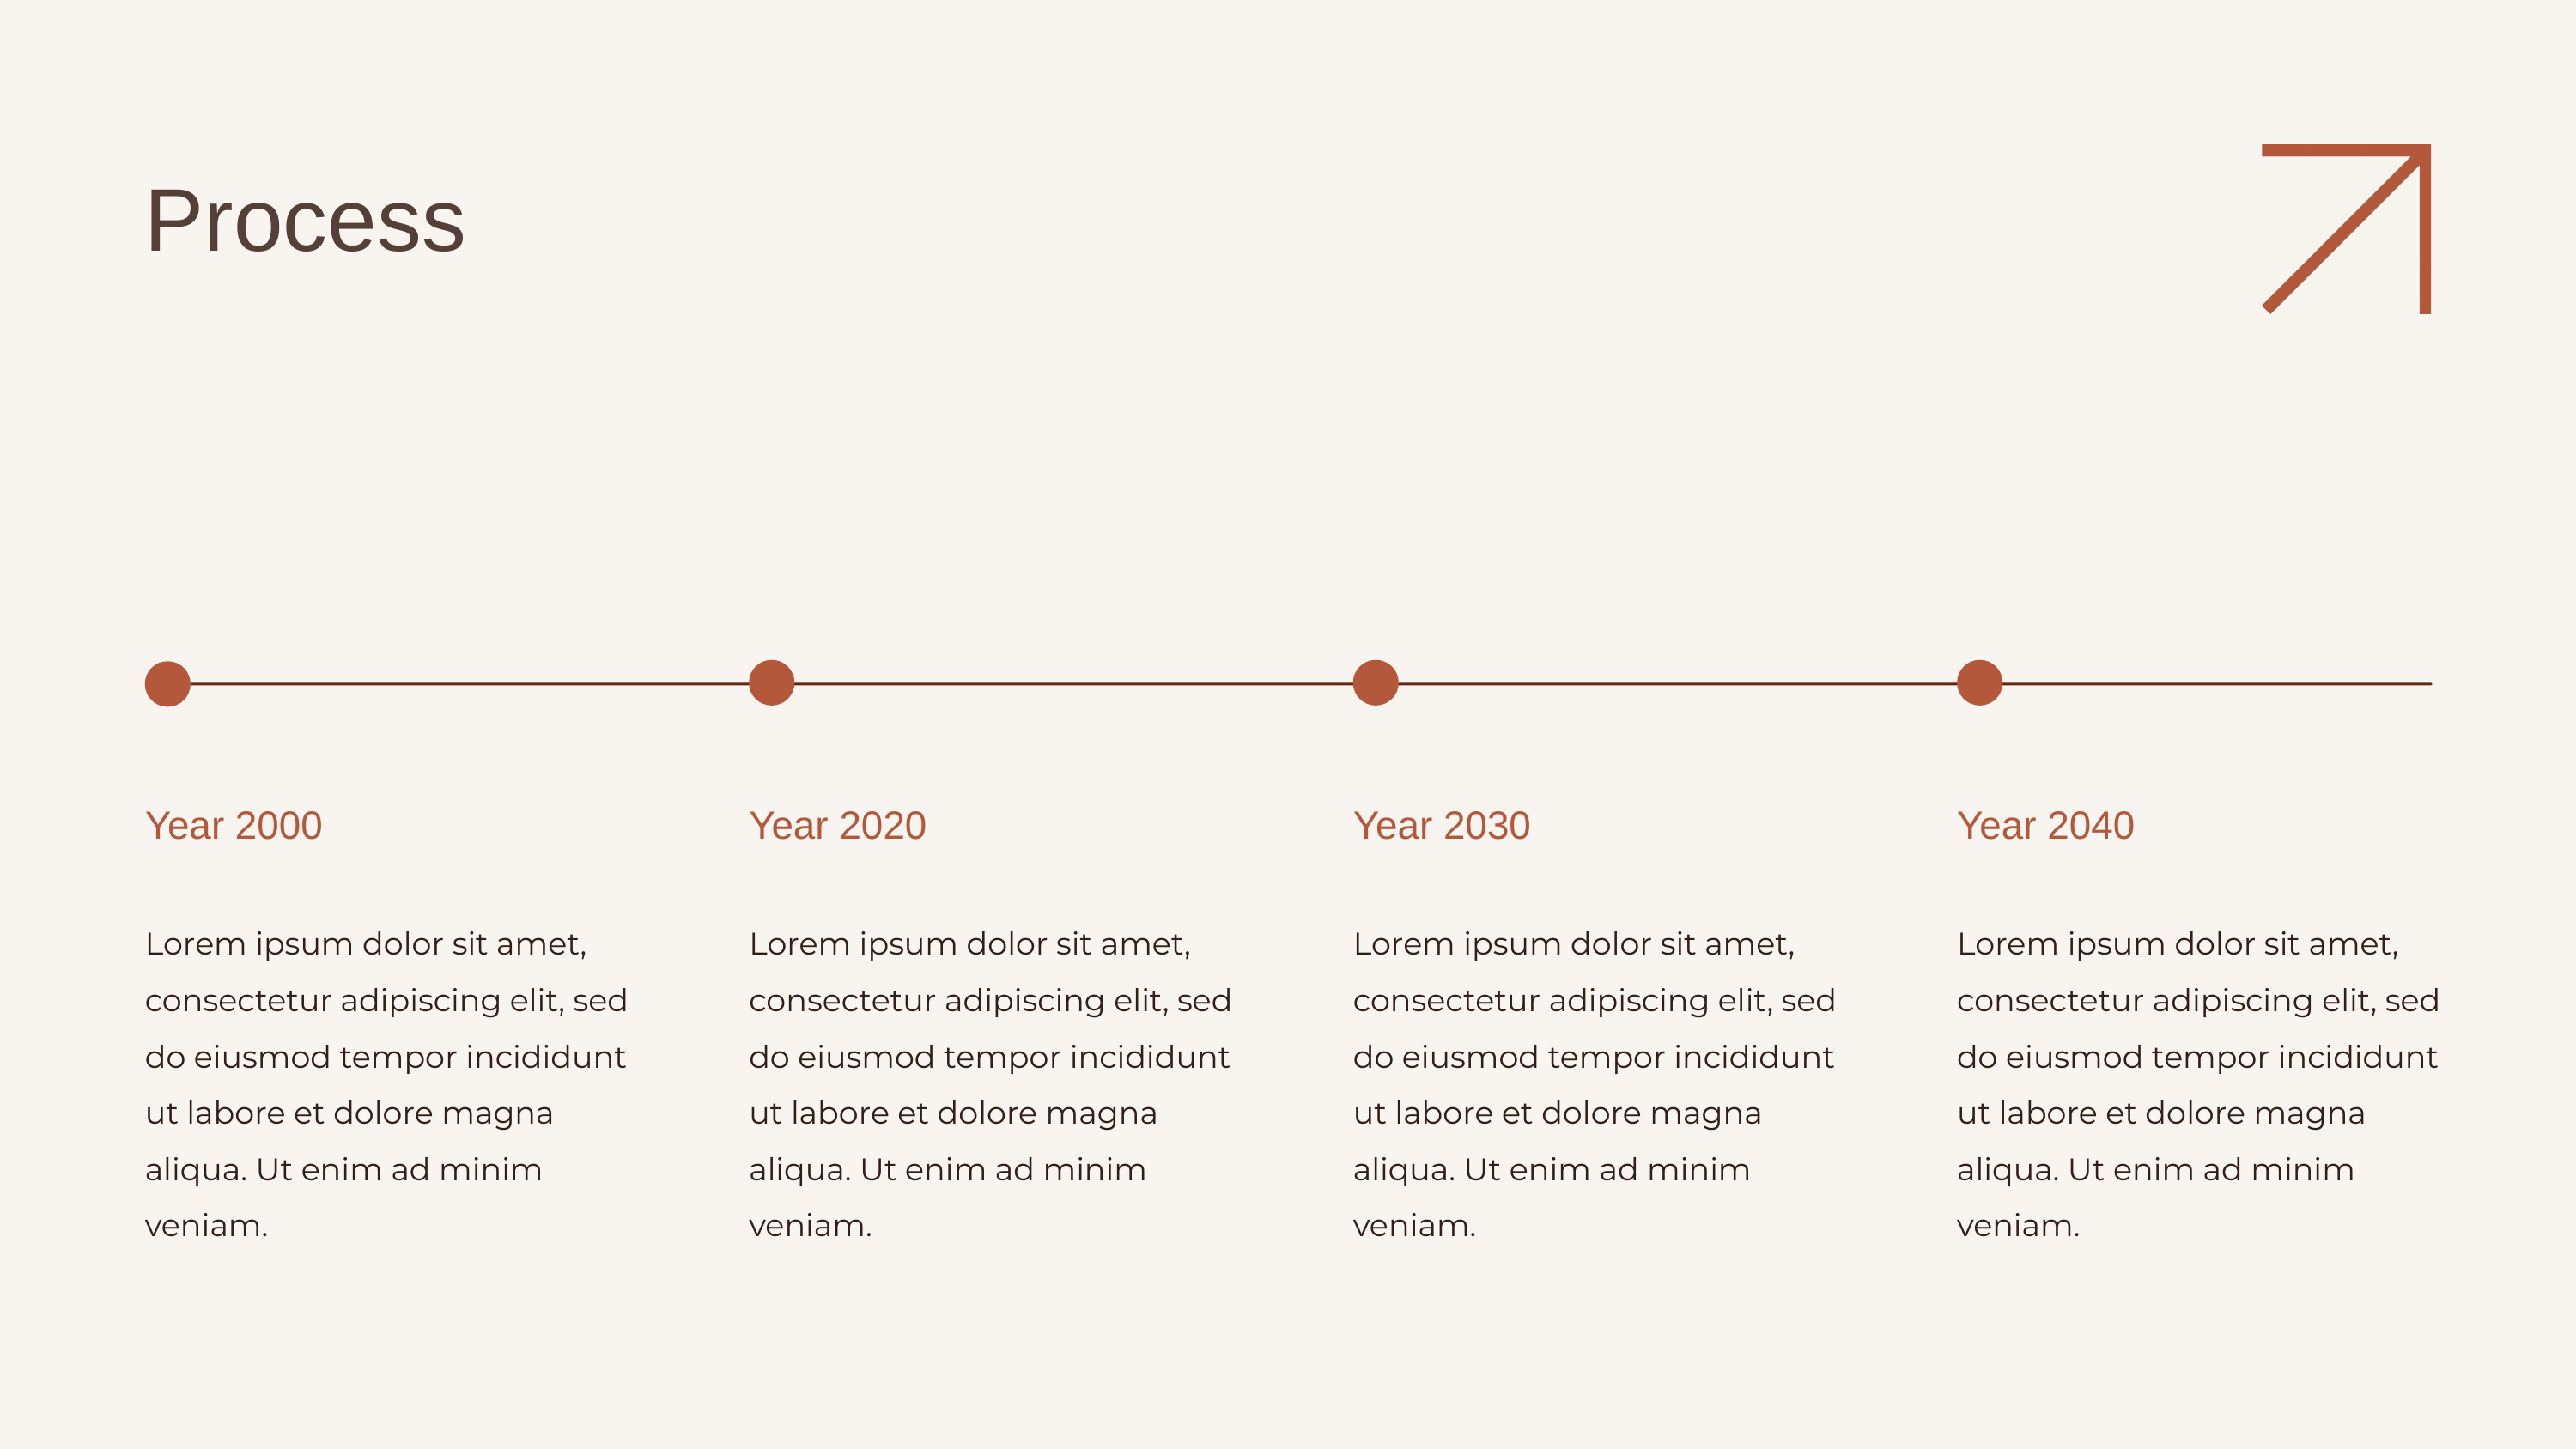

Process

Year 2000
Year 2020
Year 2030
Year 2040
Lorem ipsum dolor sit amet, consectetur adipiscing elit, sed do eiusmod tempor incididunt ut labore et dolore magna aliqua. Ut enim ad minim veniam.
Lorem ipsum dolor sit amet, consectetur adipiscing elit, sed do eiusmod tempor incididunt ut labore et dolore magna aliqua. Ut enim ad minim veniam.
Lorem ipsum dolor sit amet, consectetur adipiscing elit, sed do eiusmod tempor incididunt ut labore et dolore magna aliqua. Ut enim ad minim veniam.
Lorem ipsum dolor sit amet, consectetur adipiscing elit, sed do eiusmod tempor incididunt ut labore et dolore magna aliqua. Ut enim ad minim veniam.